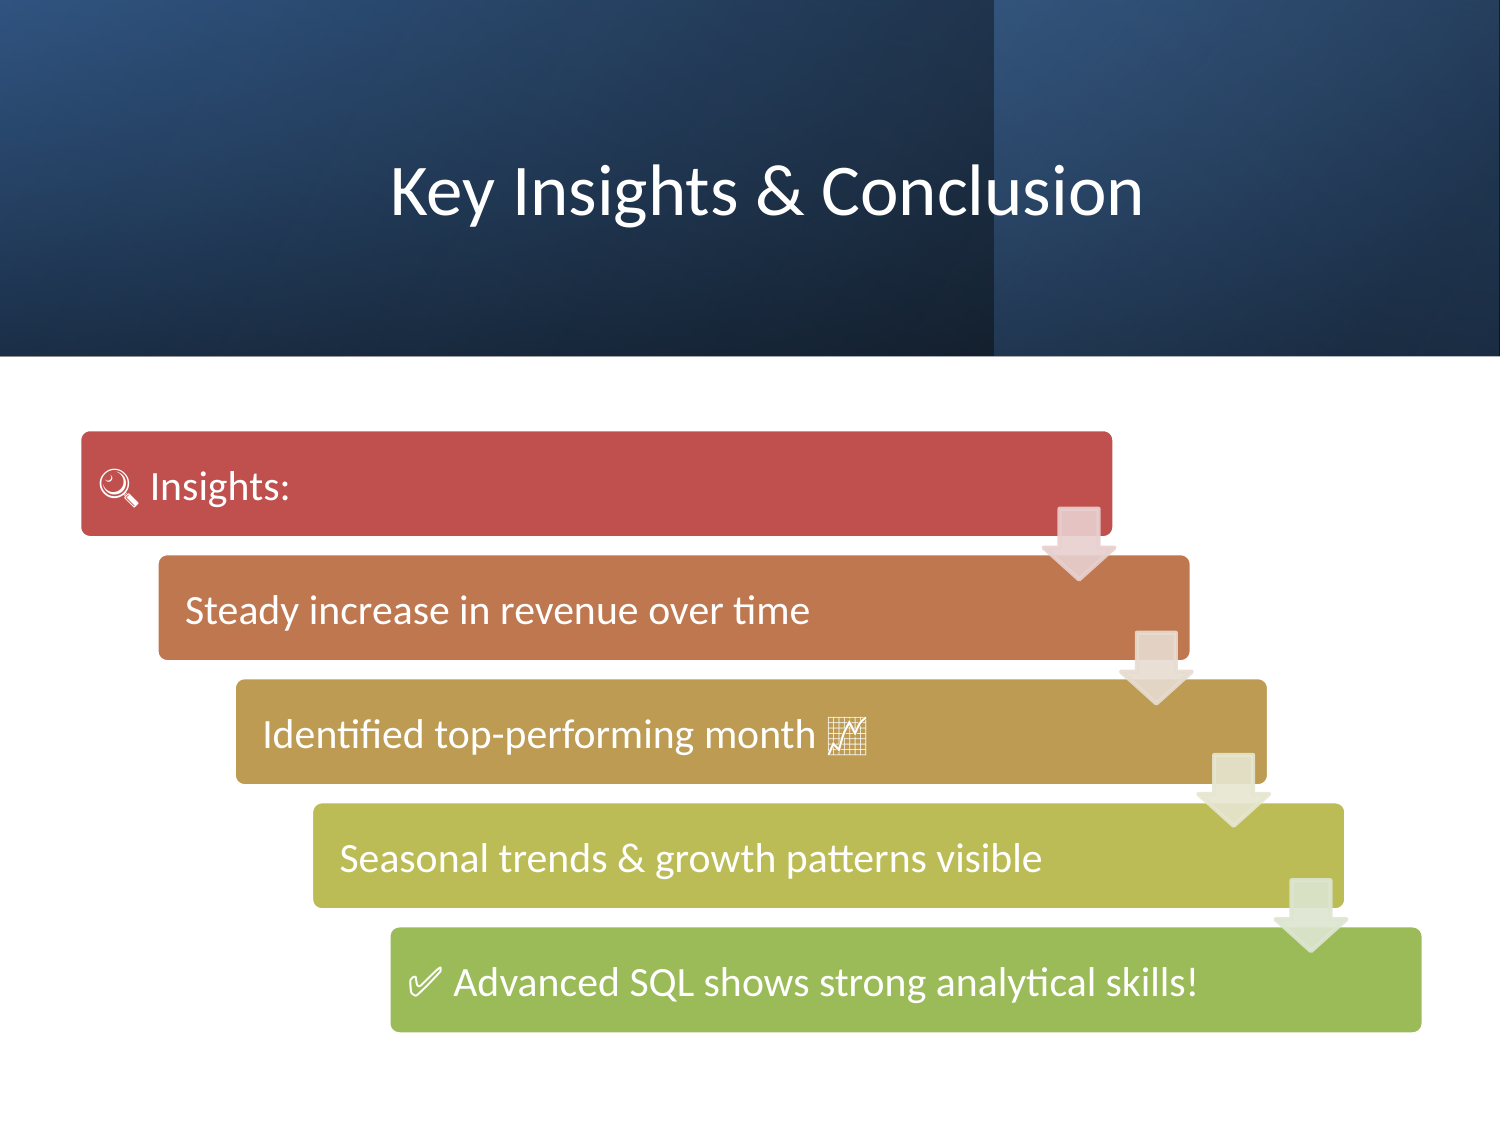

# Key Insights & Conclusion
🔍 Insights:
 Steady increase in revenue over time
 Identified top-performing month 📈
 Seasonal trends & growth patterns visible
✅ Advanced SQL shows strong analytical skills!